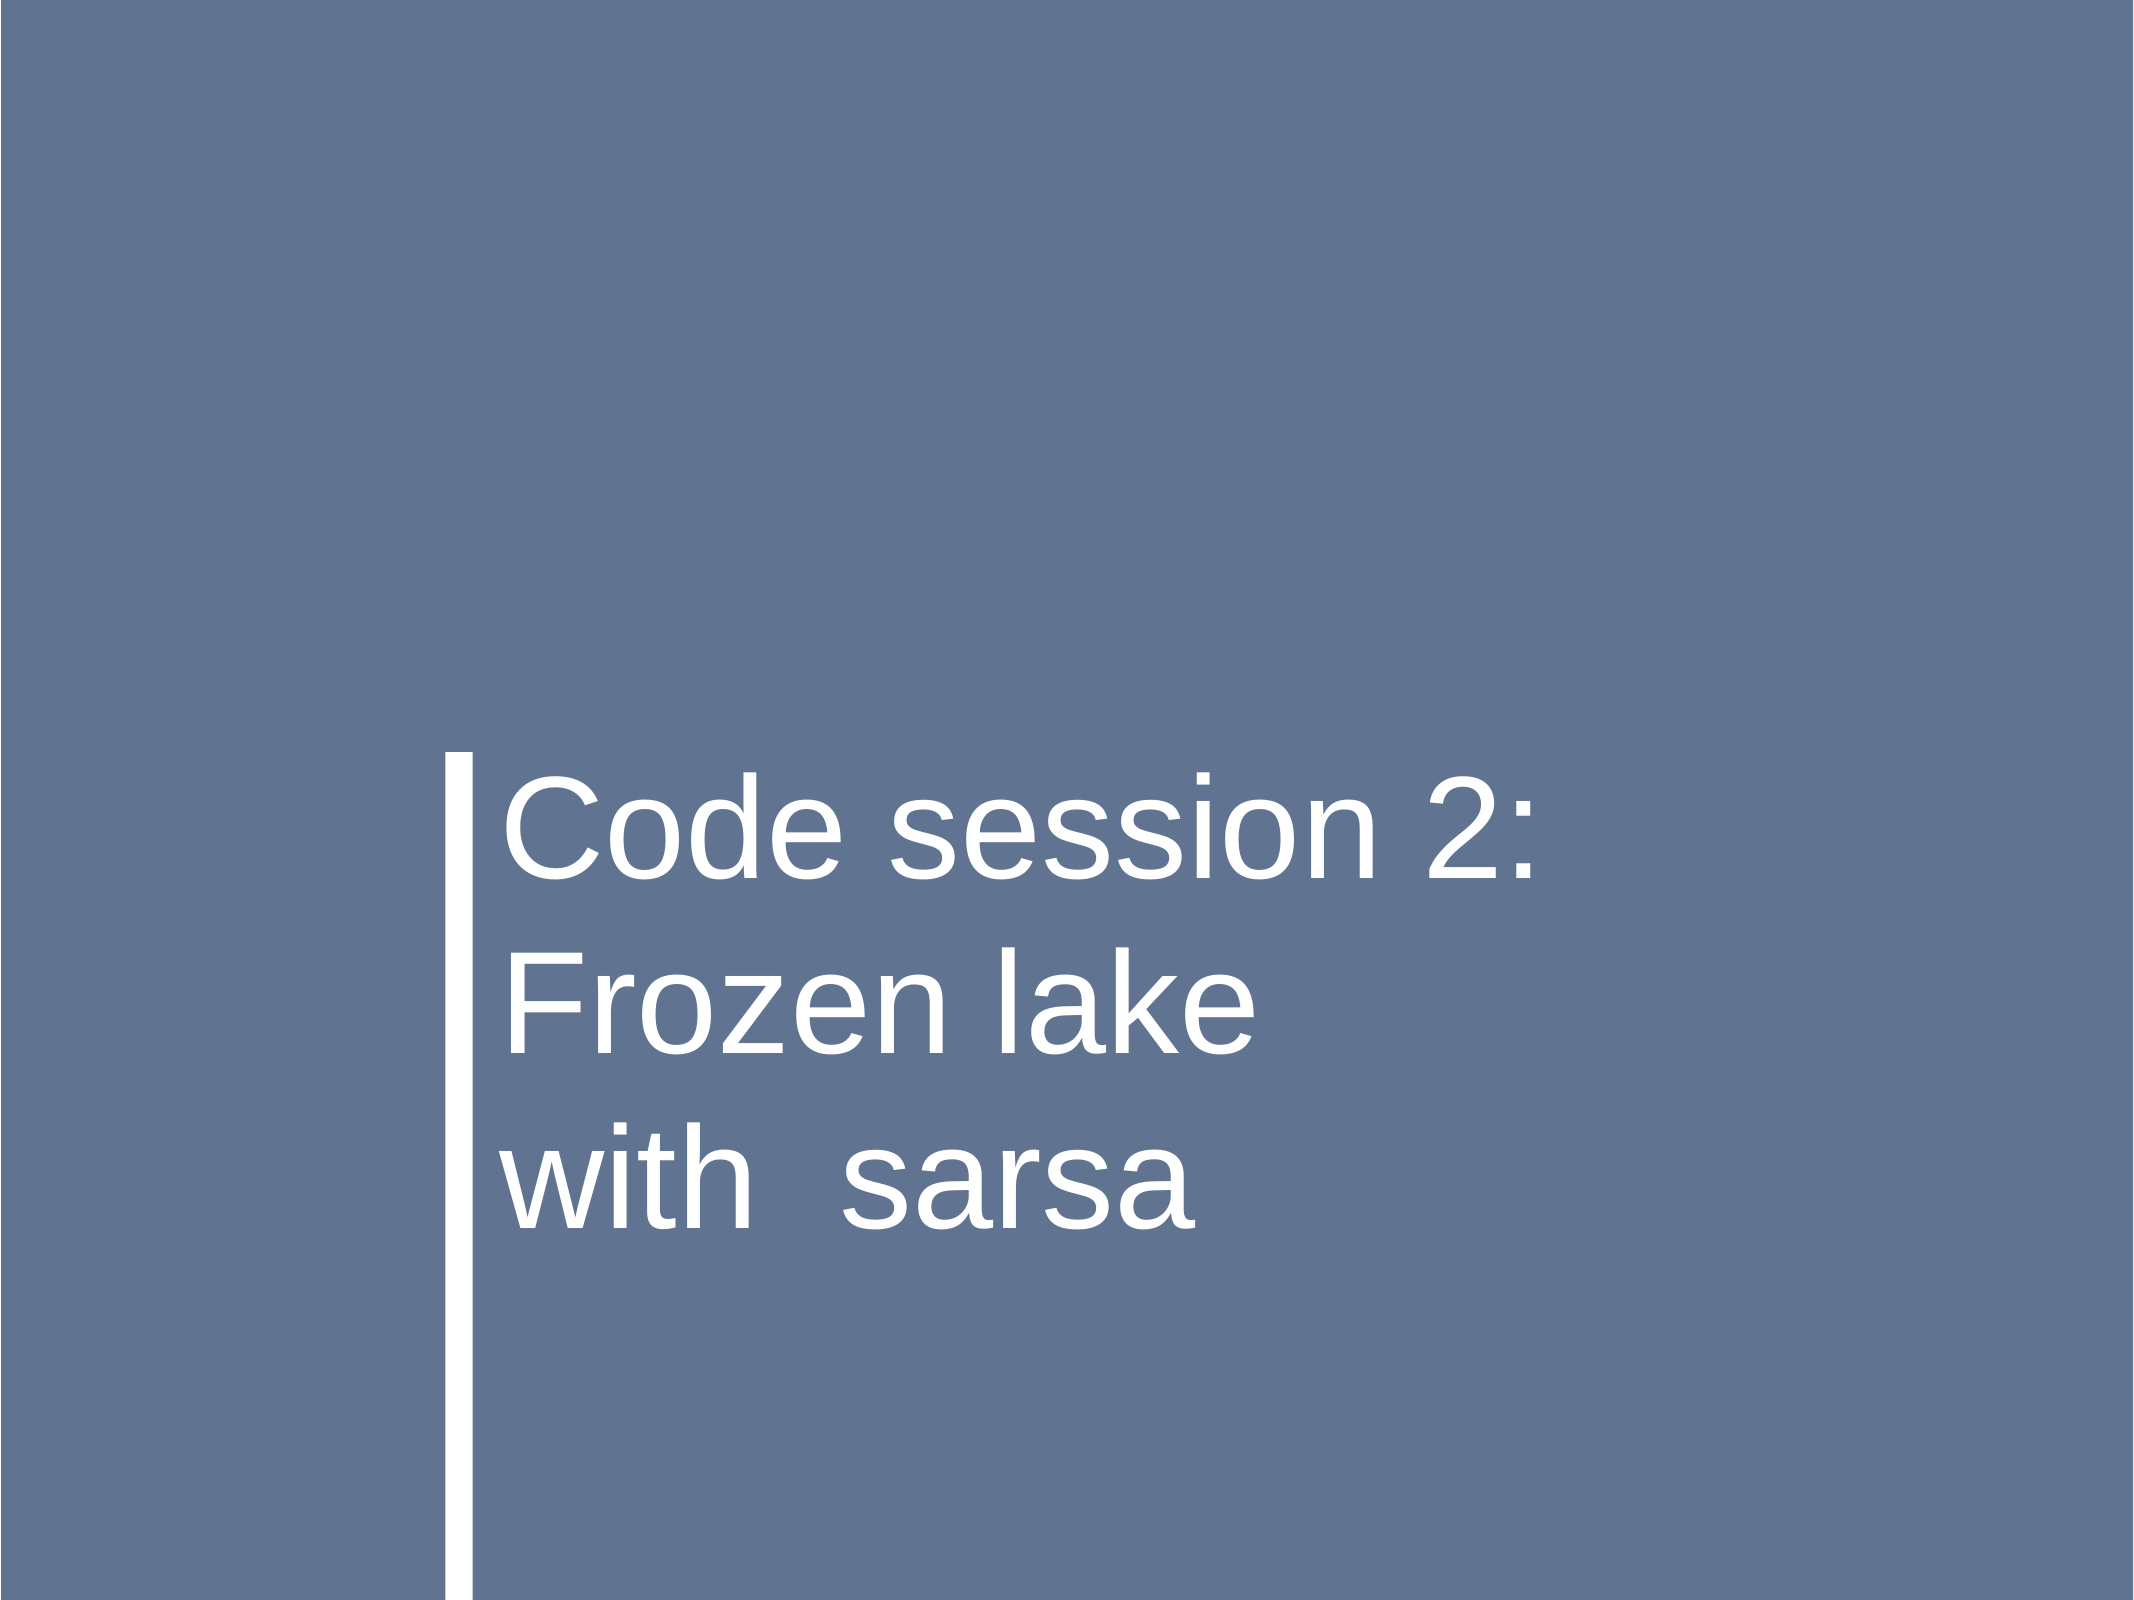

Code session 2:
Frozen lake
with  sarsa